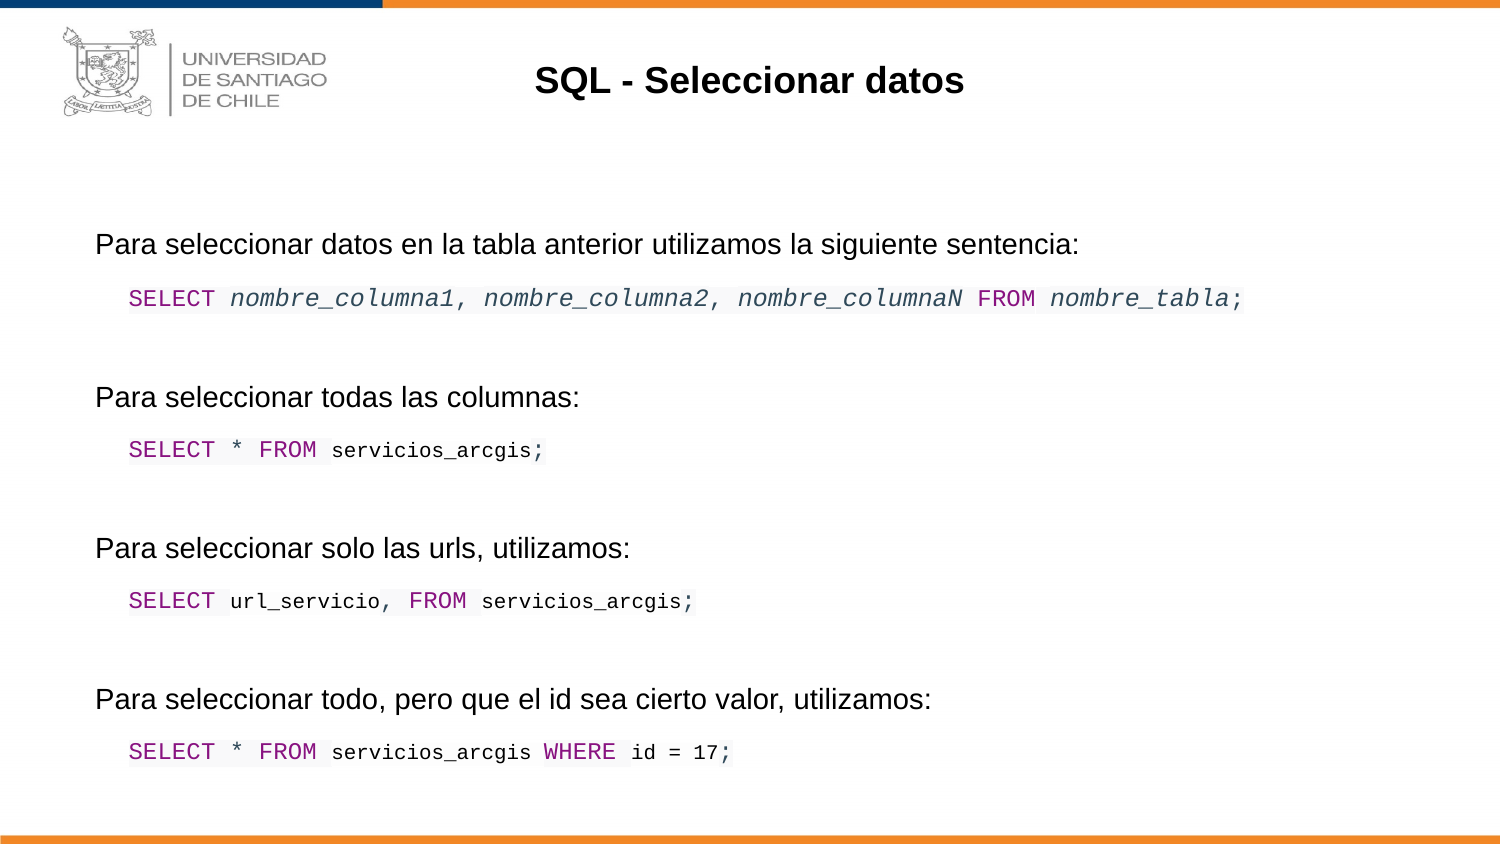

SQL - Seleccionar datos
Para seleccionar datos en la tabla anterior utilizamos la siguiente sentencia:
SELECT nombre_columna1, nombre_columna2, nombre_columnaN FROM nombre_tabla;

Para seleccionar todas las columnas:
SELECT * FROM servicios_arcgis;

Para seleccionar solo las urls, utilizamos:
SELECT url_servicio, FROM servicios_arcgis;

Para seleccionar todo, pero que el id sea cierto valor, utilizamos:
SELECT * FROM servicios_arcgis WHERE id = 17;